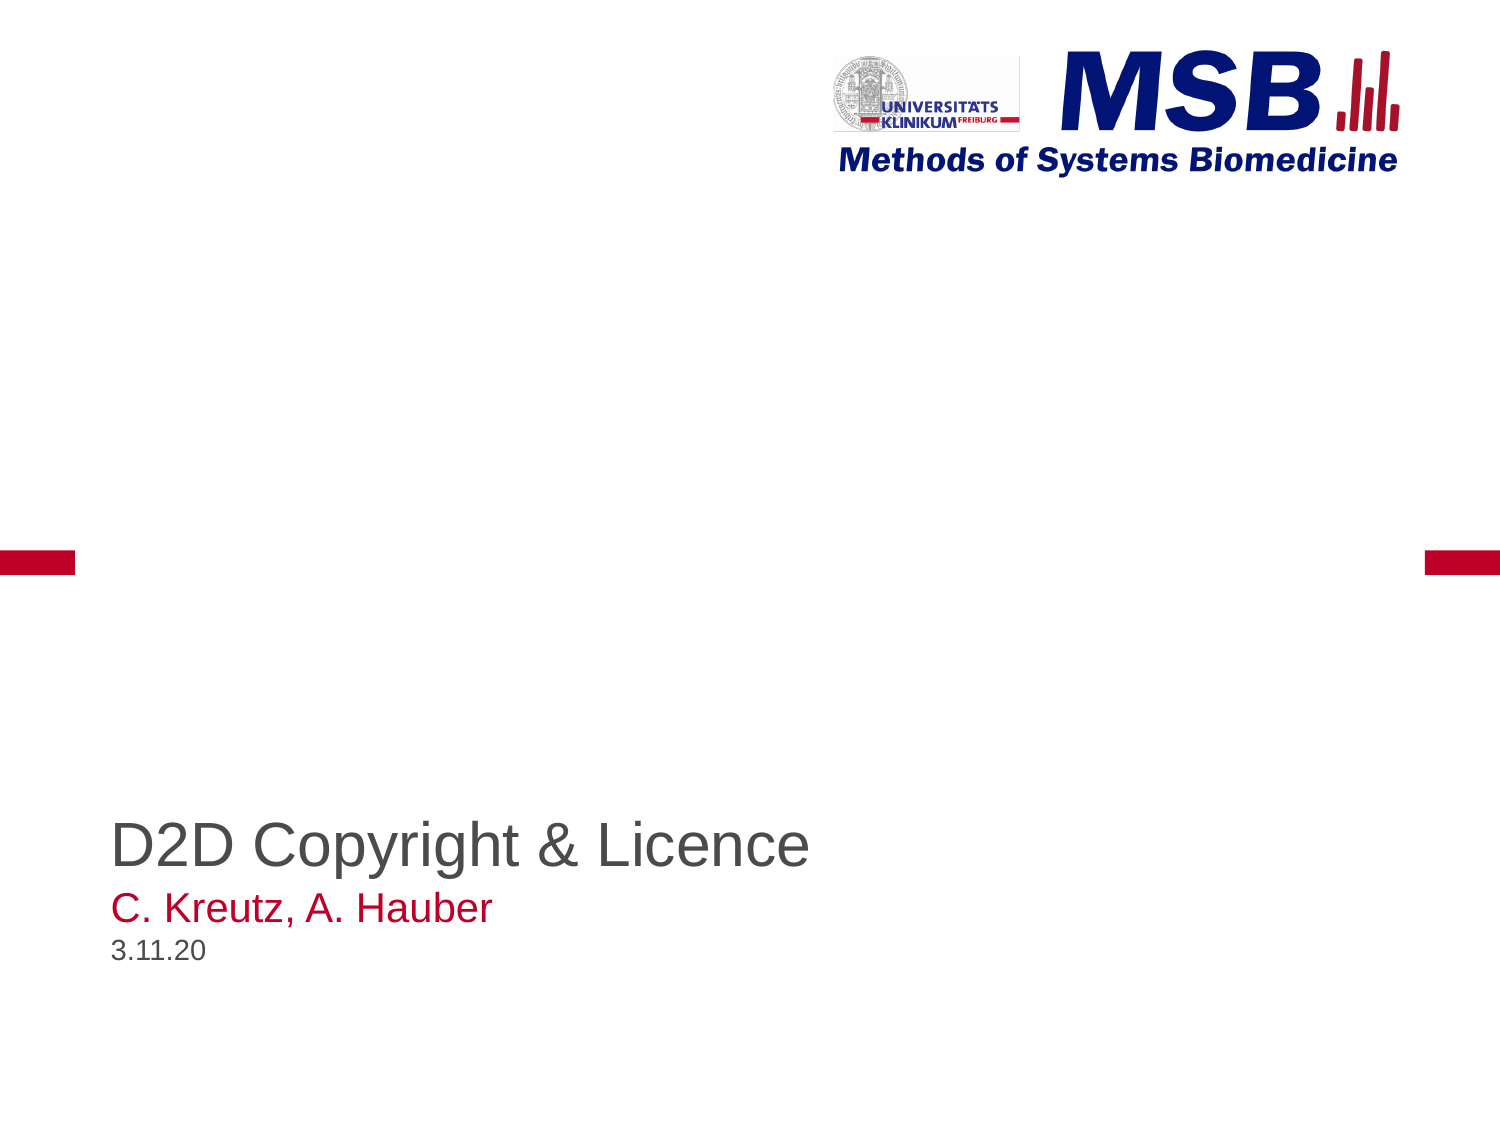

# D2D Copyright & Licence
C. Kreutz, A. Hauber
3.11.20